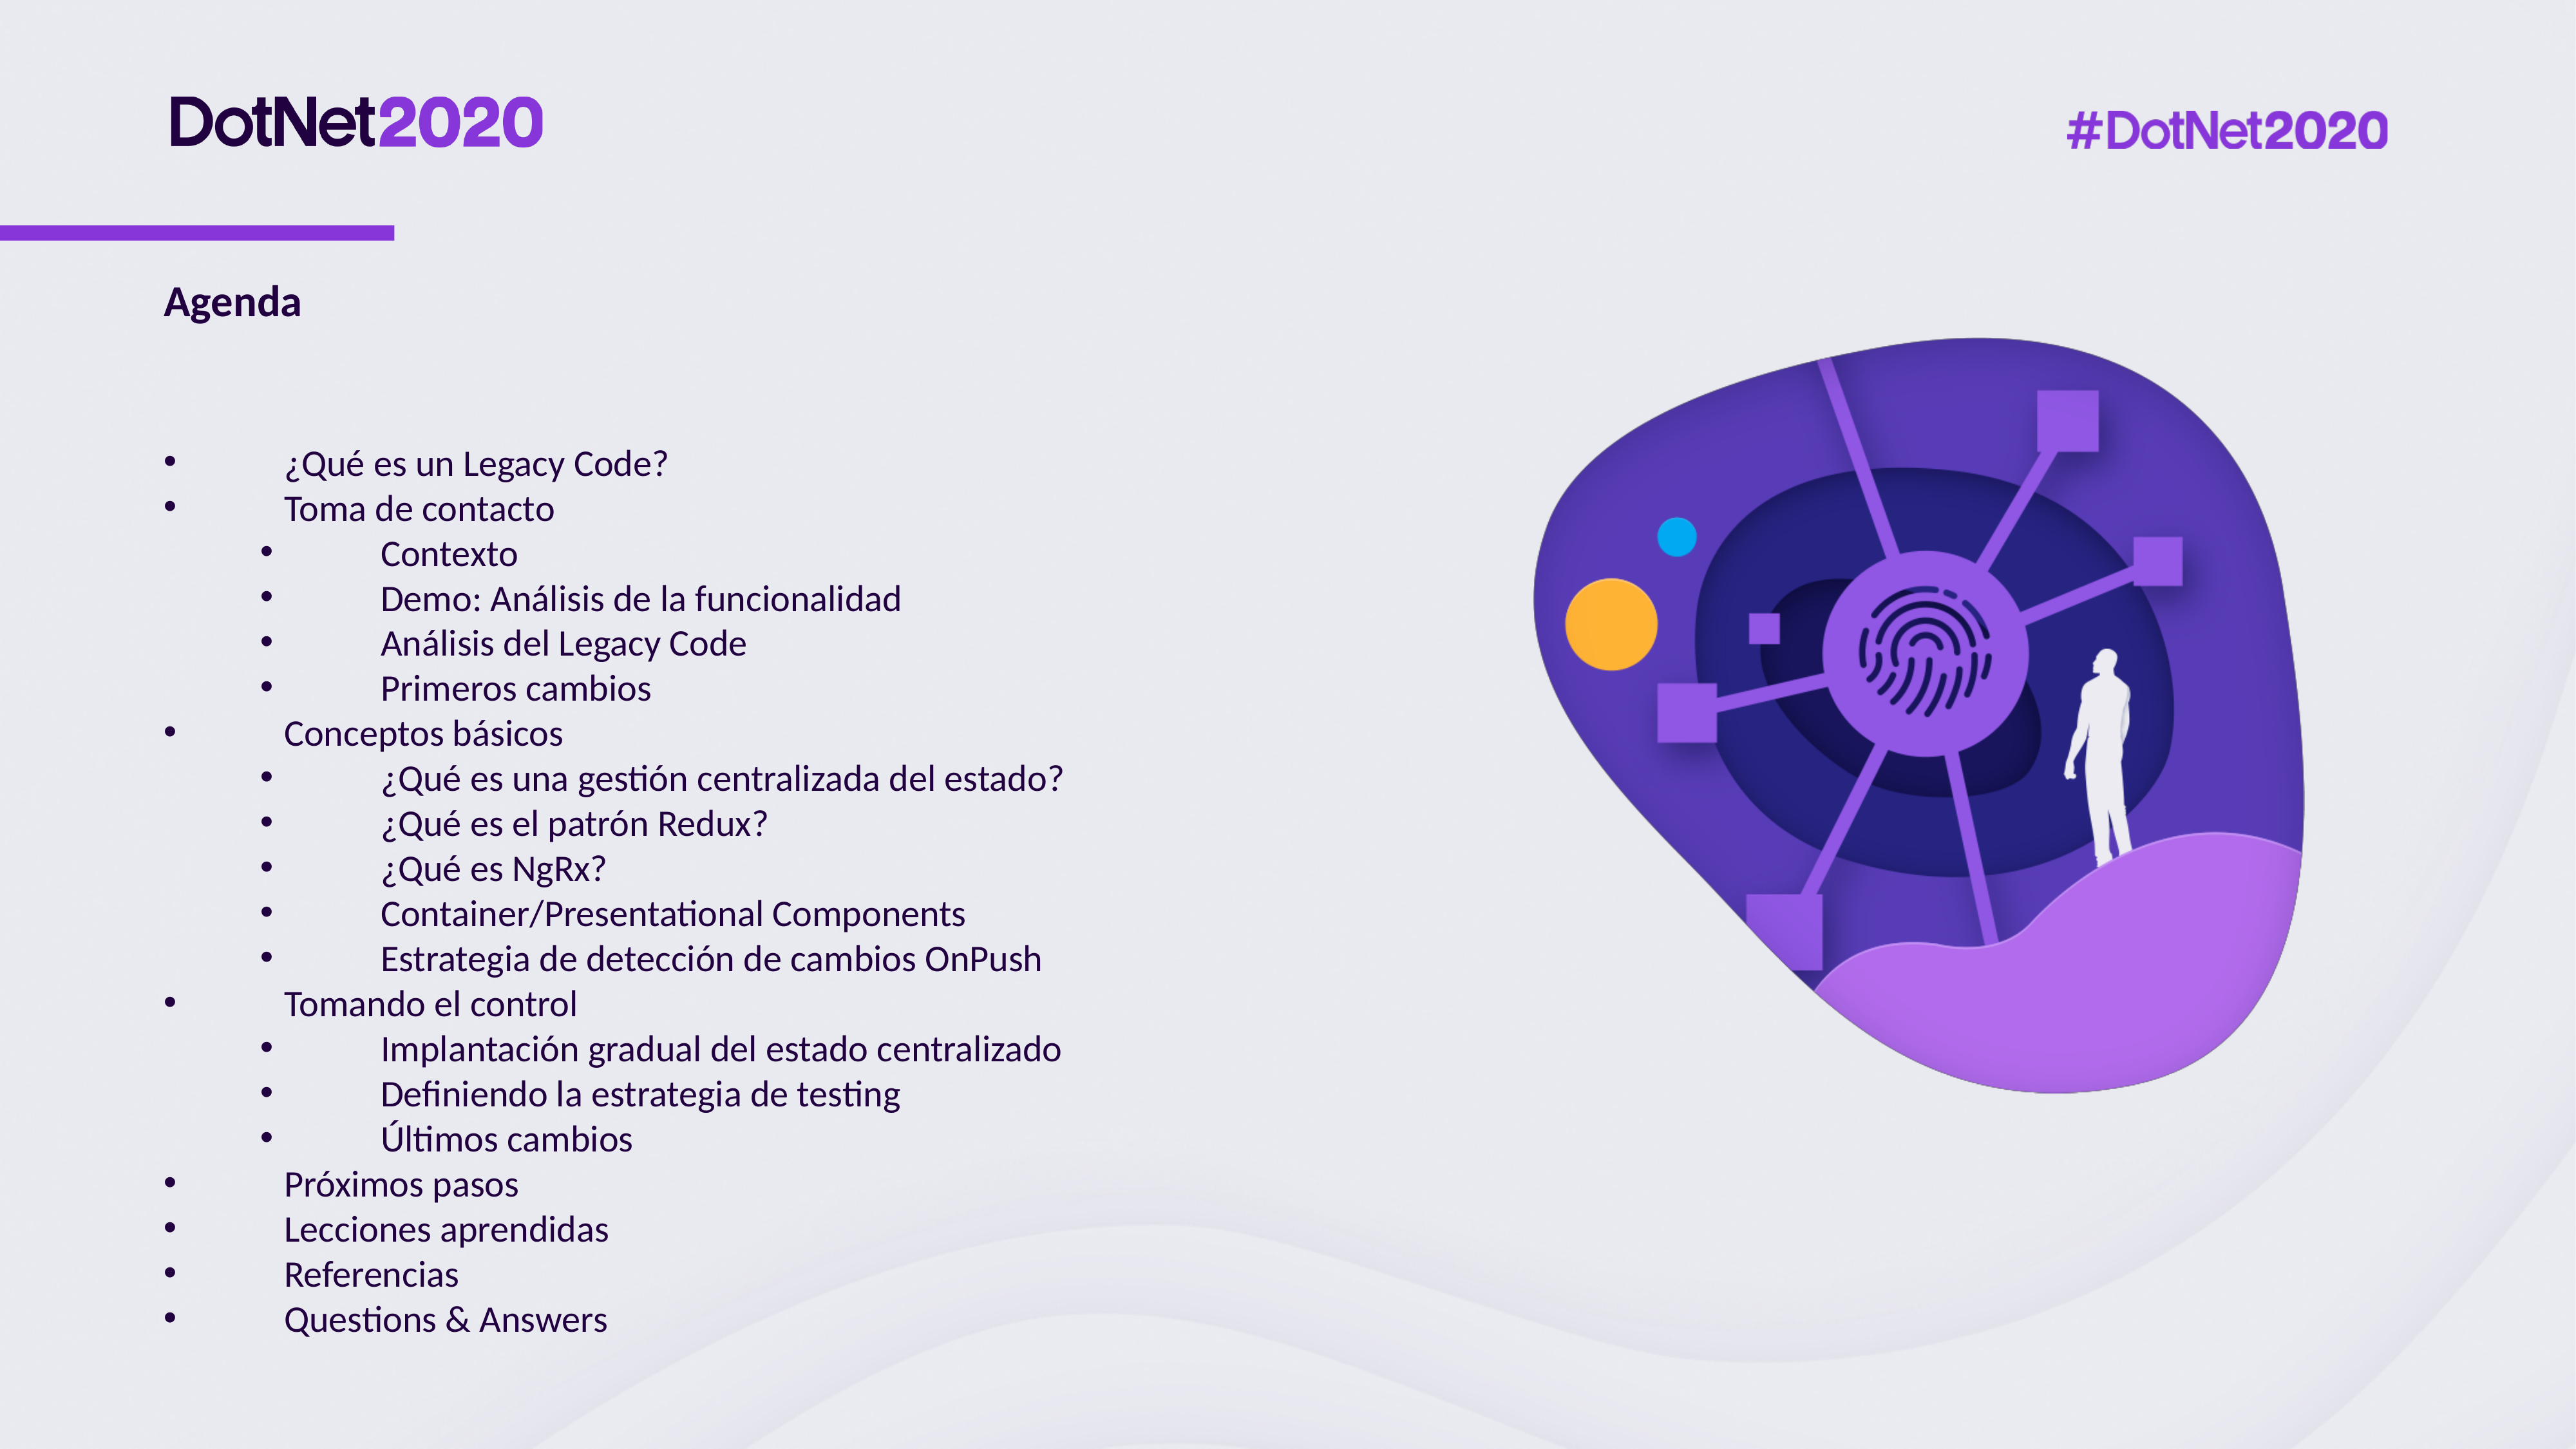

# Agenda
¿Qué es un Legacy Code?
Toma de contacto
Contexto
Demo: Análisis de la funcionalidad
Análisis del Legacy Code
Primeros cambios
Conceptos básicos
¿Qué es una gestión centralizada del estado?
¿Qué es el patrón Redux?
¿Qué es NgRx?
Container/Presentational Components
Estrategia de detección de cambios OnPush
Tomando el control
Implantación gradual del estado centralizado
Definiendo la estrategia de testing
Últimos cambios
Próximos pasos
Lecciones aprendidas
Referencias
Questions & Answers